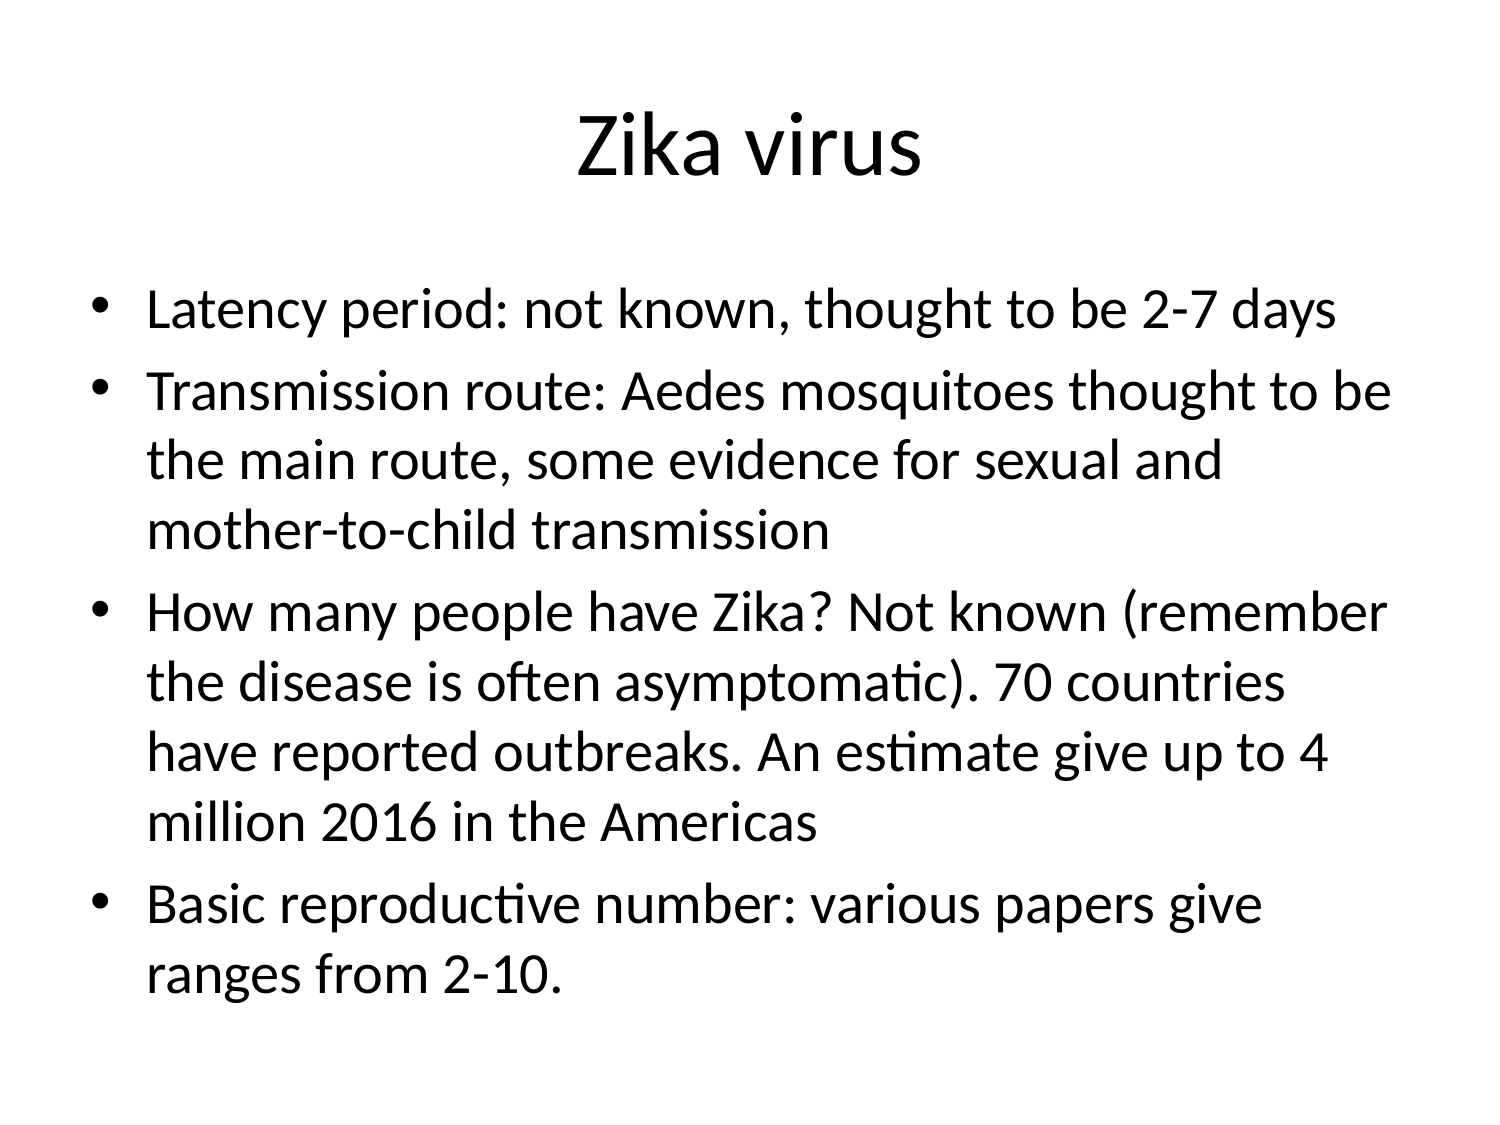

# Zika virus
Latency period: not known, thought to be 2-7 days
Transmission route: Aedes mosquitoes thought to be the main route, some evidence for sexual and mother-to-child transmission
How many people have Zika? Not known (remember the disease is often asymptomatic). 70 countries have reported outbreaks. An estimate give up to 4 million 2016 in the Americas
Basic reproductive number: various papers give ranges from 2-10.